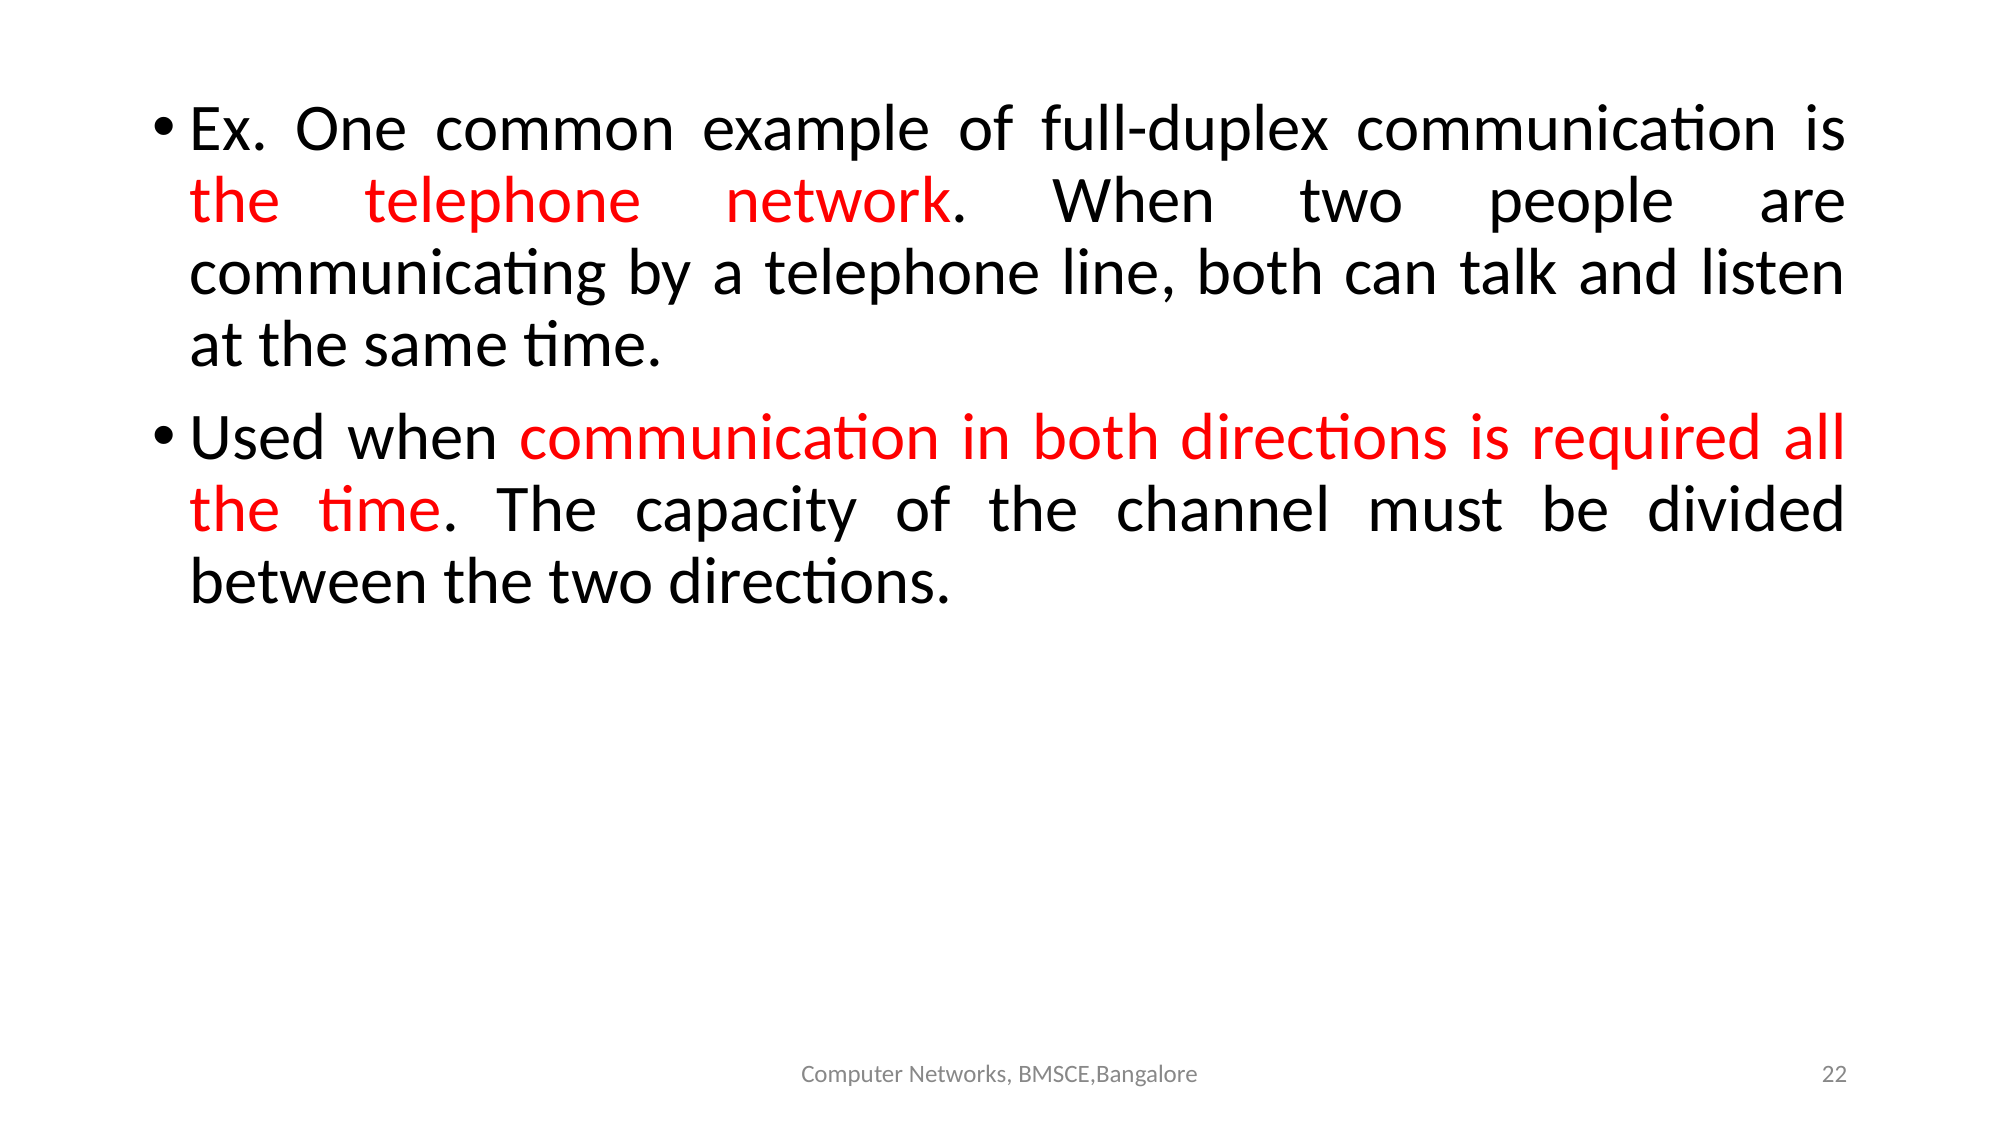

Ex. One common example of full-duplex communication is the telephone network. When two people are communicating by a telephone line, both can talk and listen at the same time.
Used when communication in both directions is required all the time. The capacity of the channel must be divided between the two directions.

Computer Networks, BMSCE,Bangalore
22